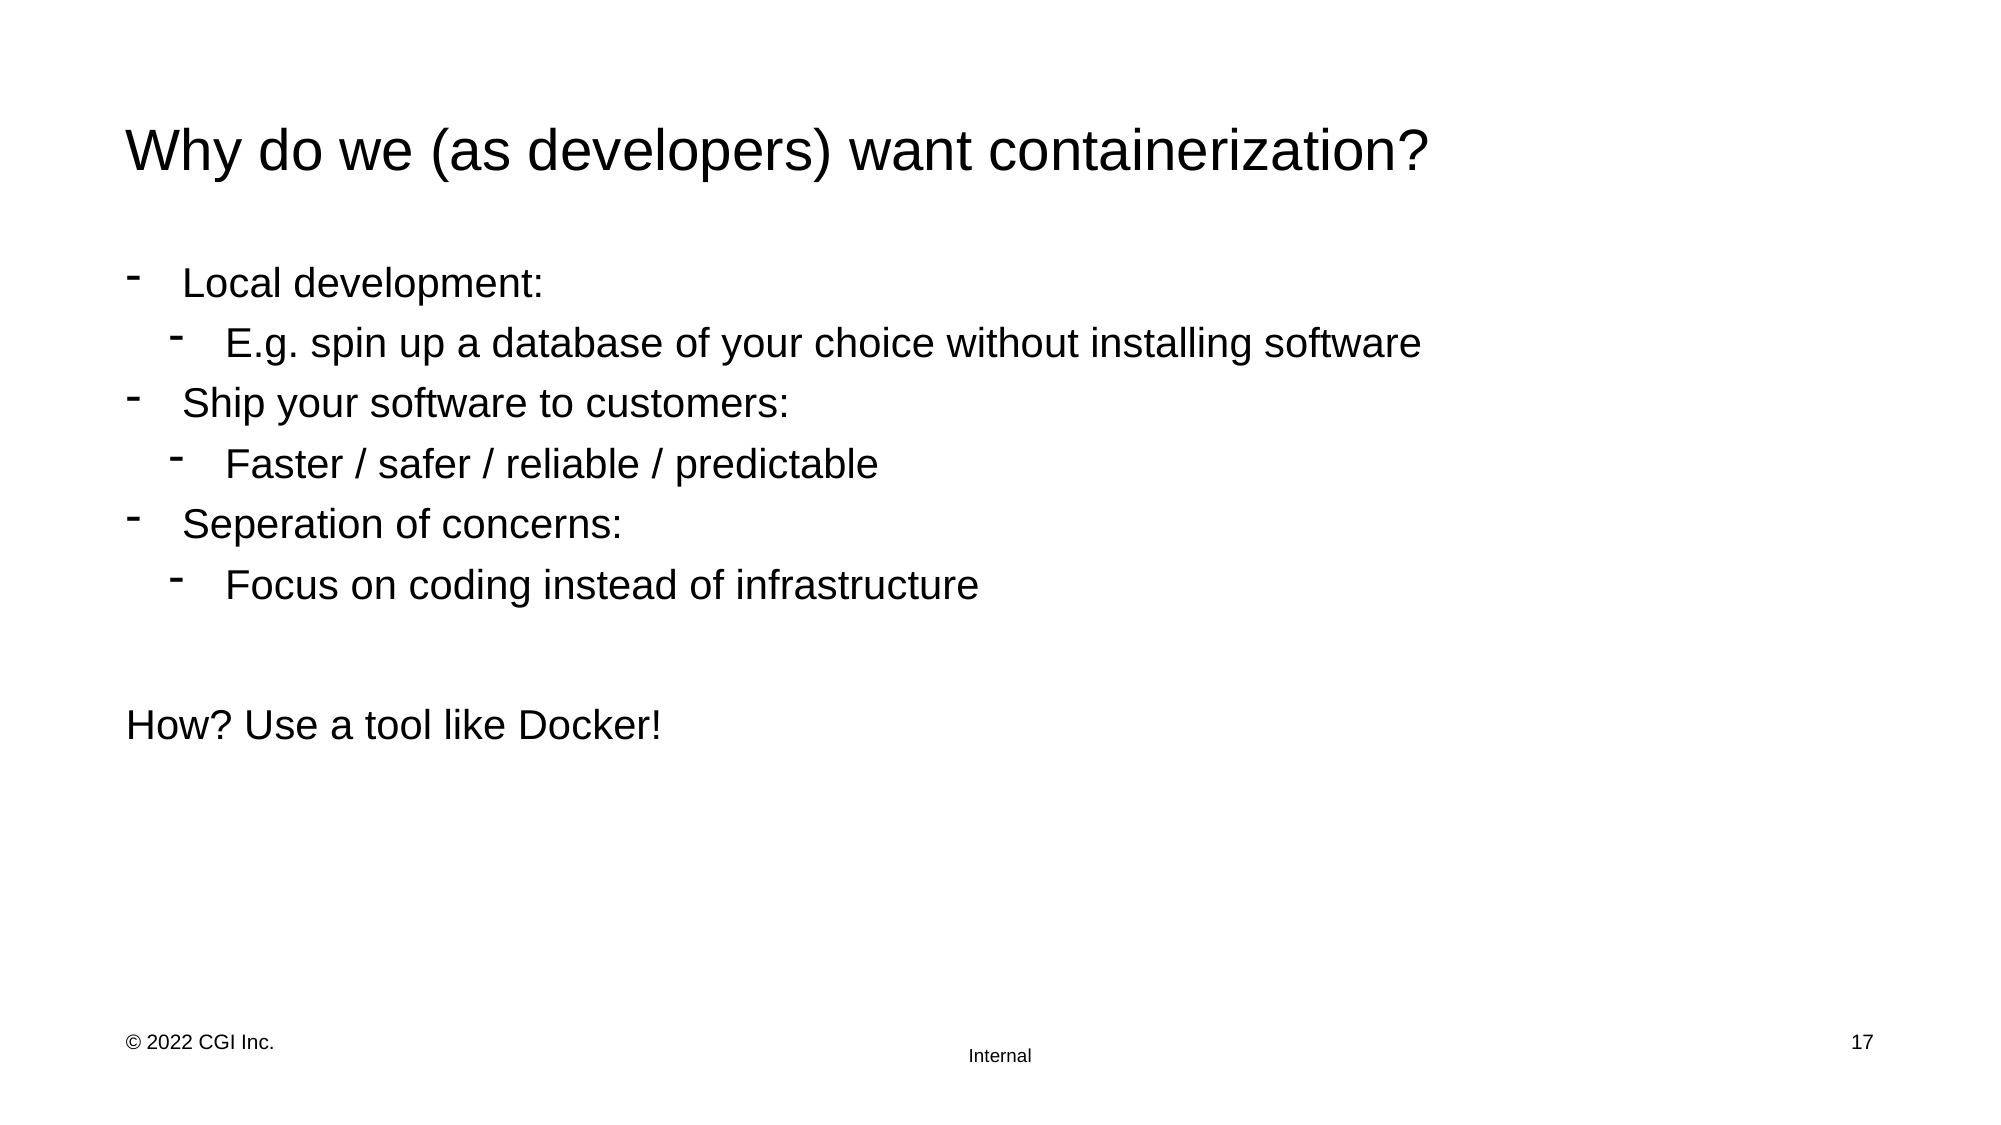

# Why do we (as developers) want containerization?
Local development:
E.g. spin up a database of your choice without installing software
Ship your software to customers:
Faster / safer / reliable / predictable
Seperation of concerns:
Focus on coding instead of infrastructure

How? Use a tool like Docker!

17